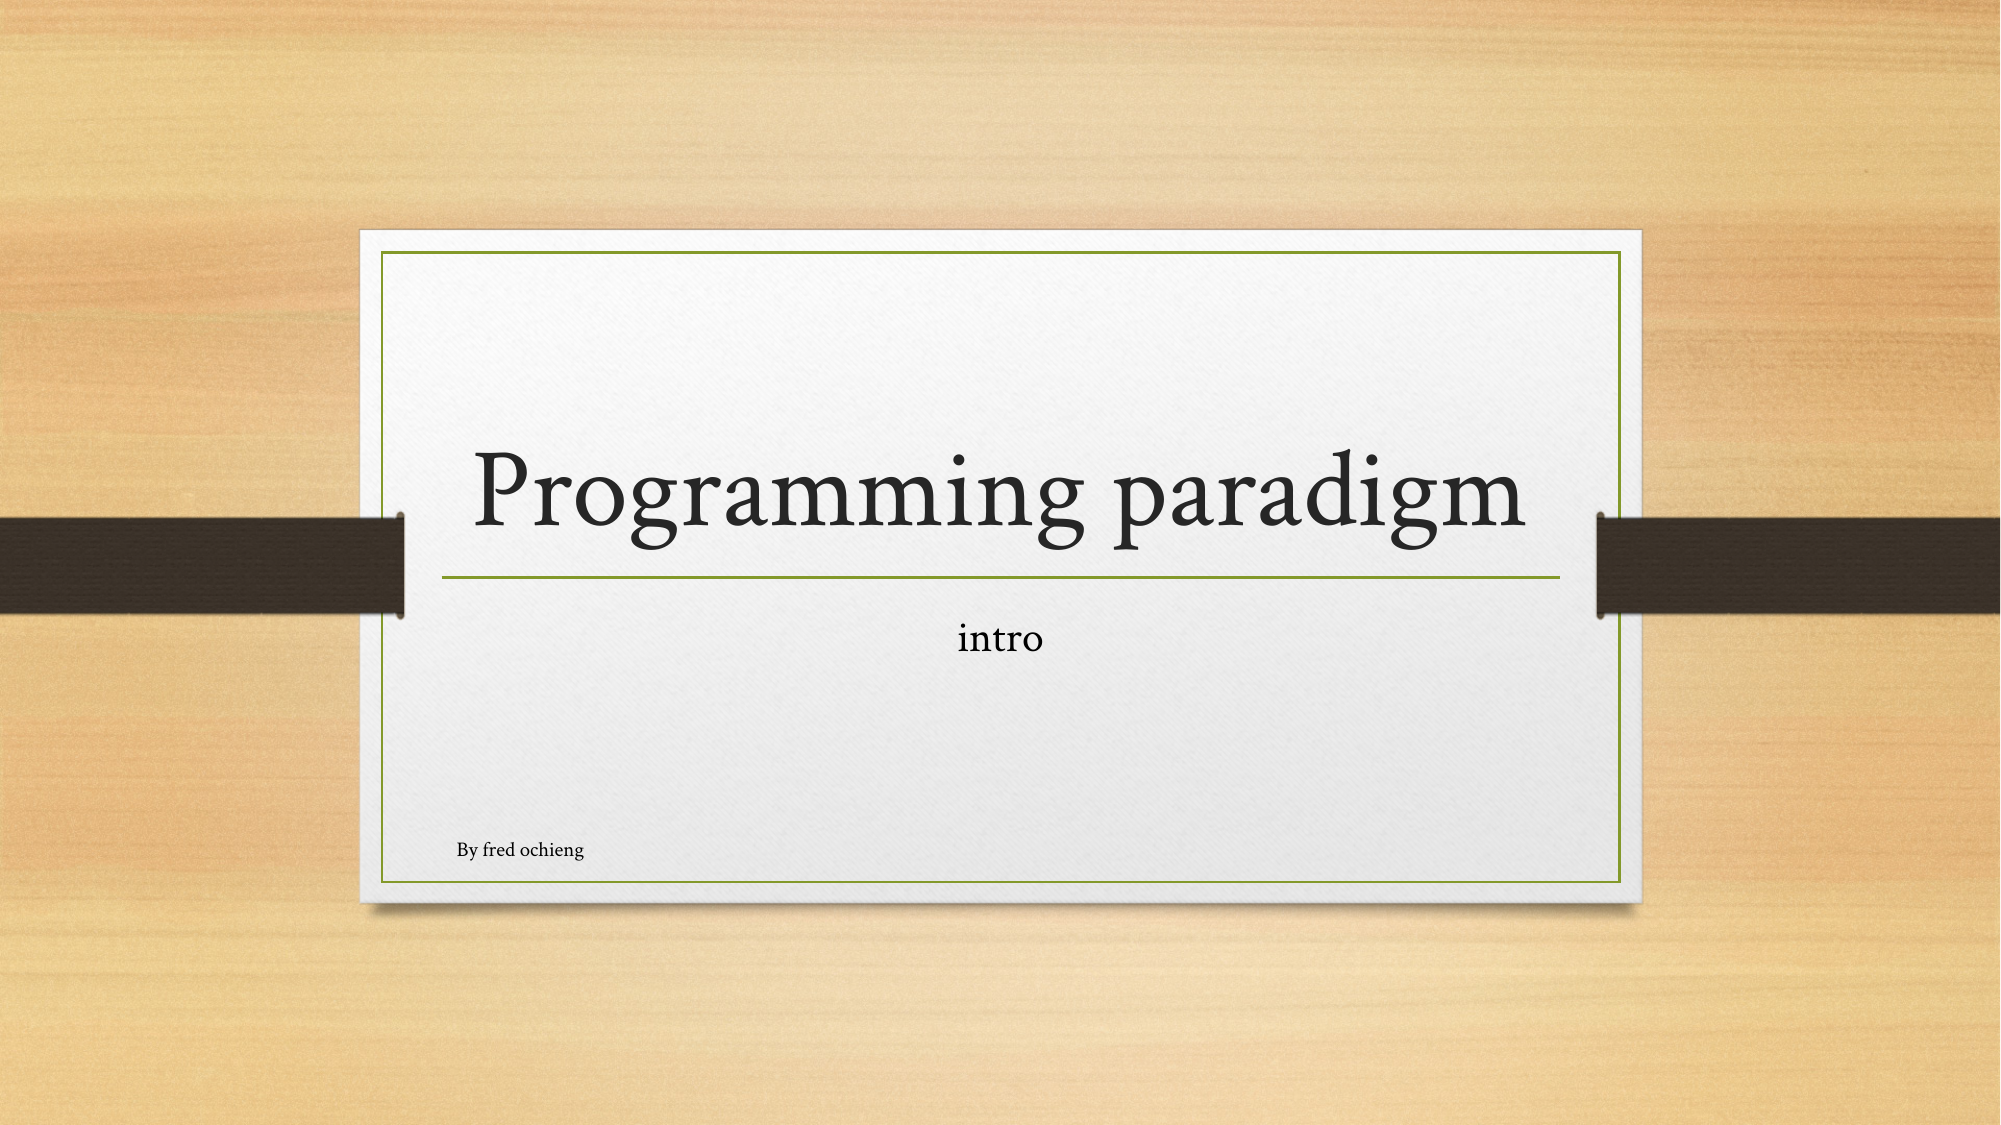

# Programming paradigm
intro
By fred ochieng